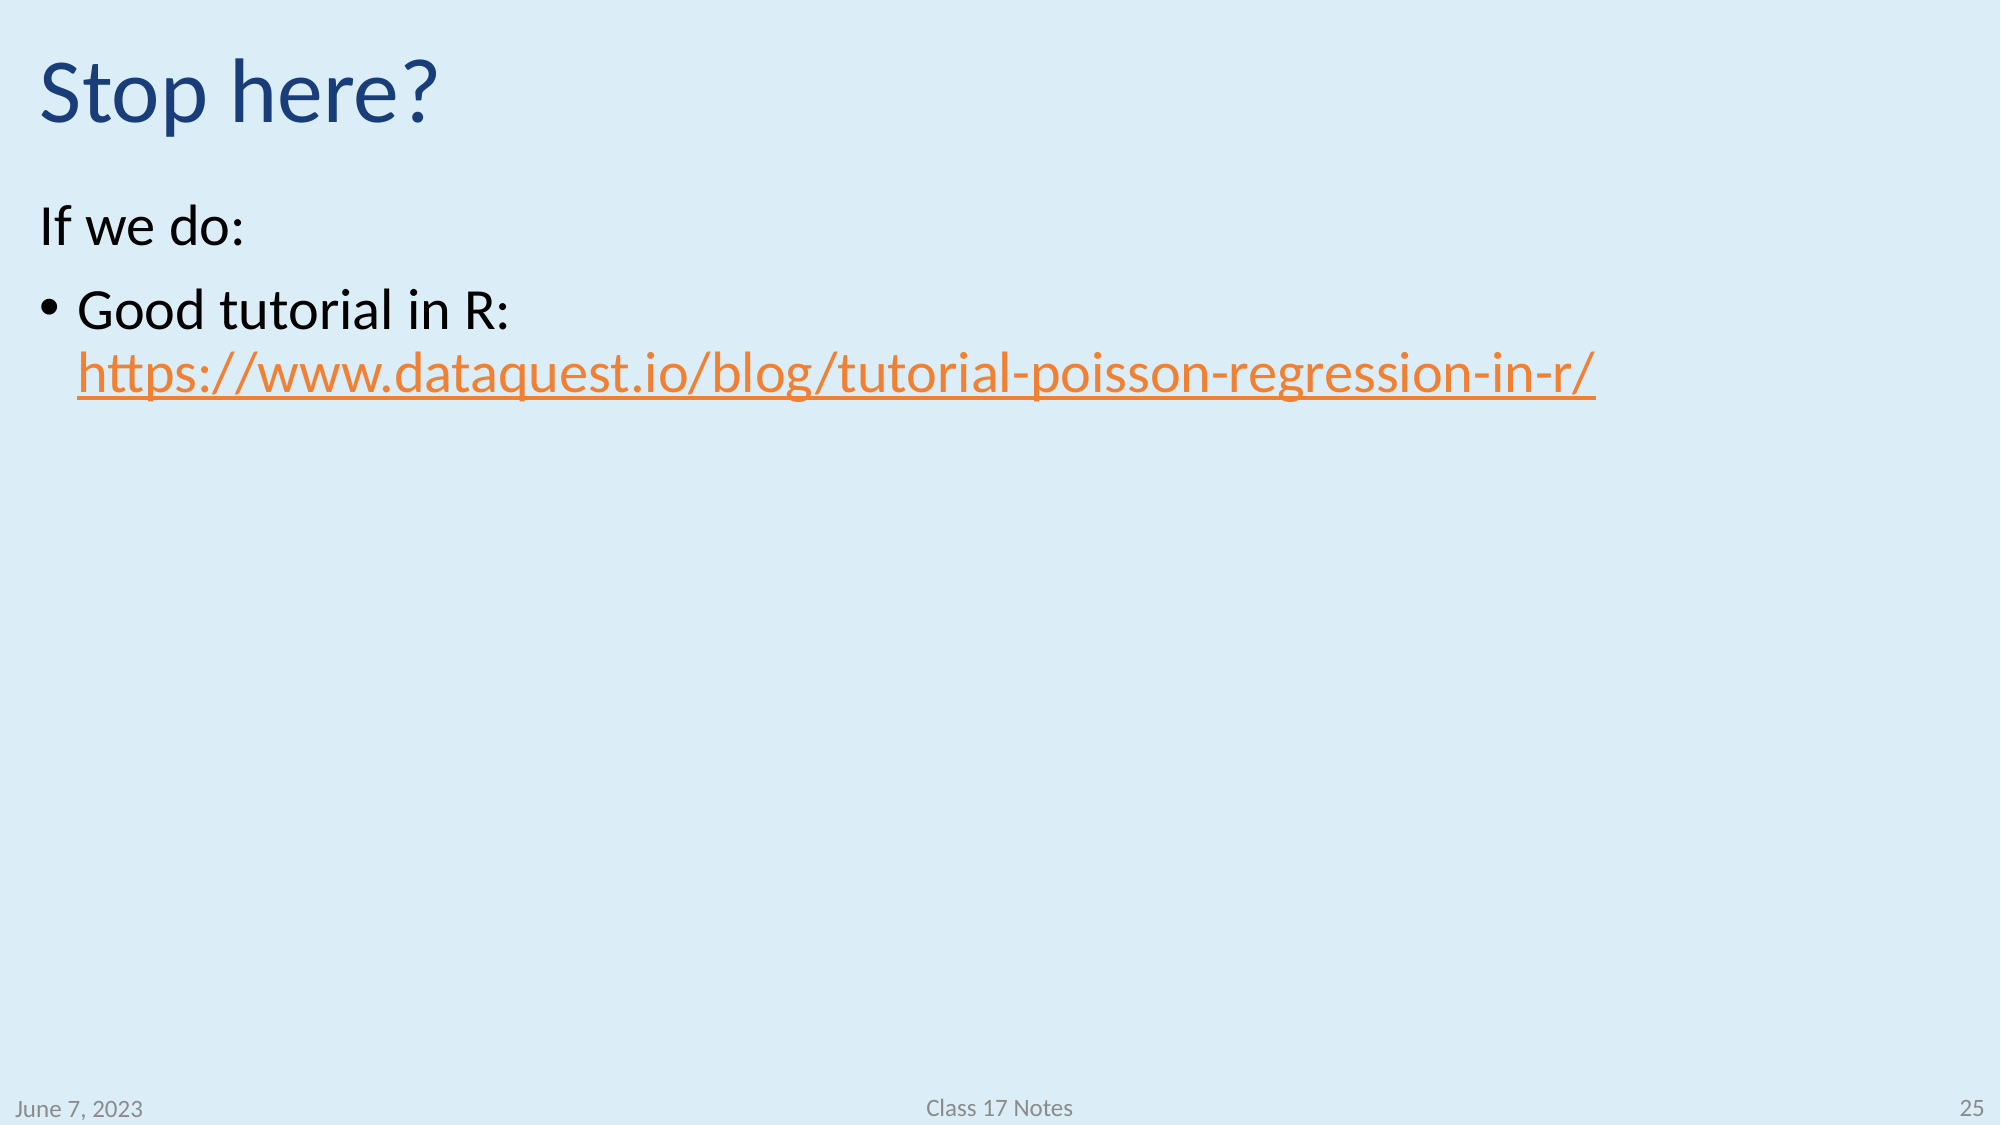

# Stop here?
If we do:
Good tutorial in R: https://www.dataquest.io/blog/tutorial-poisson-regression-in-r/

25
Class 17 Notes
June 7, 2023